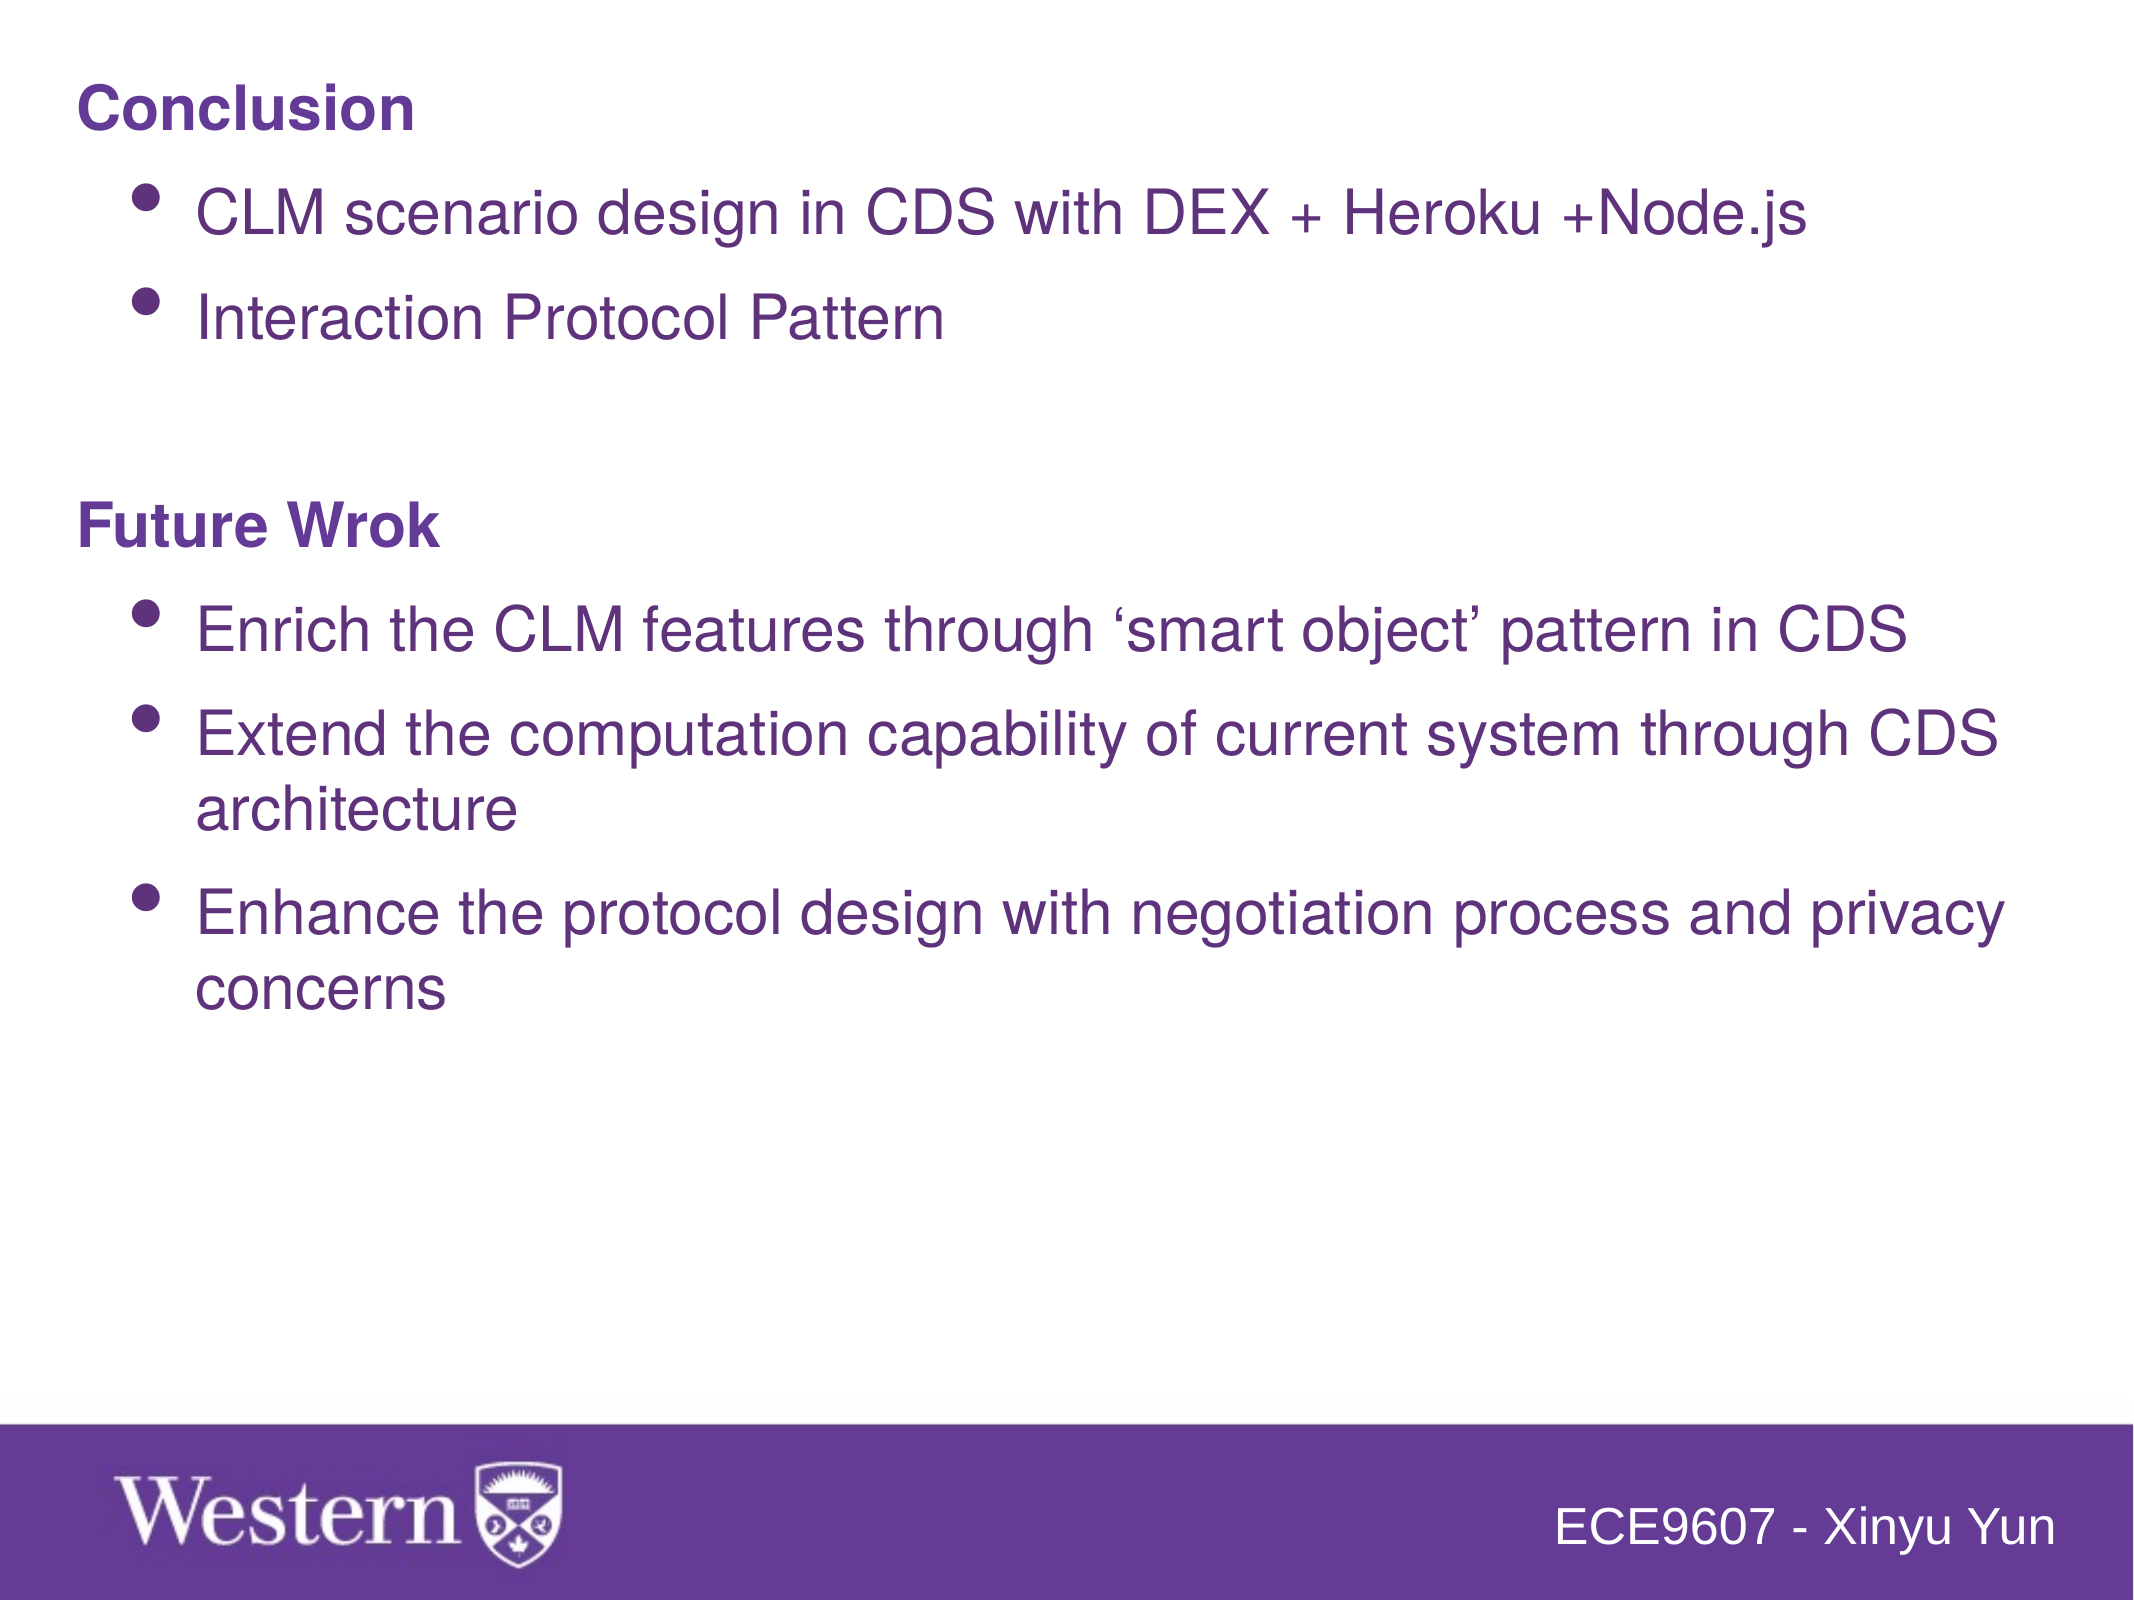

Conclusion
CLM scenario design in CDS with DEX + Heroku +Node.js
Interaction Protocol Pattern

Future Wrok
Enrich the CLM features through ‘smart object’ pattern in CDS
Extend the computation capability of current system through CDS architecture
Enhance the protocol design with negotiation process and privacy concerns
ECE9607 - Xinyu Yun